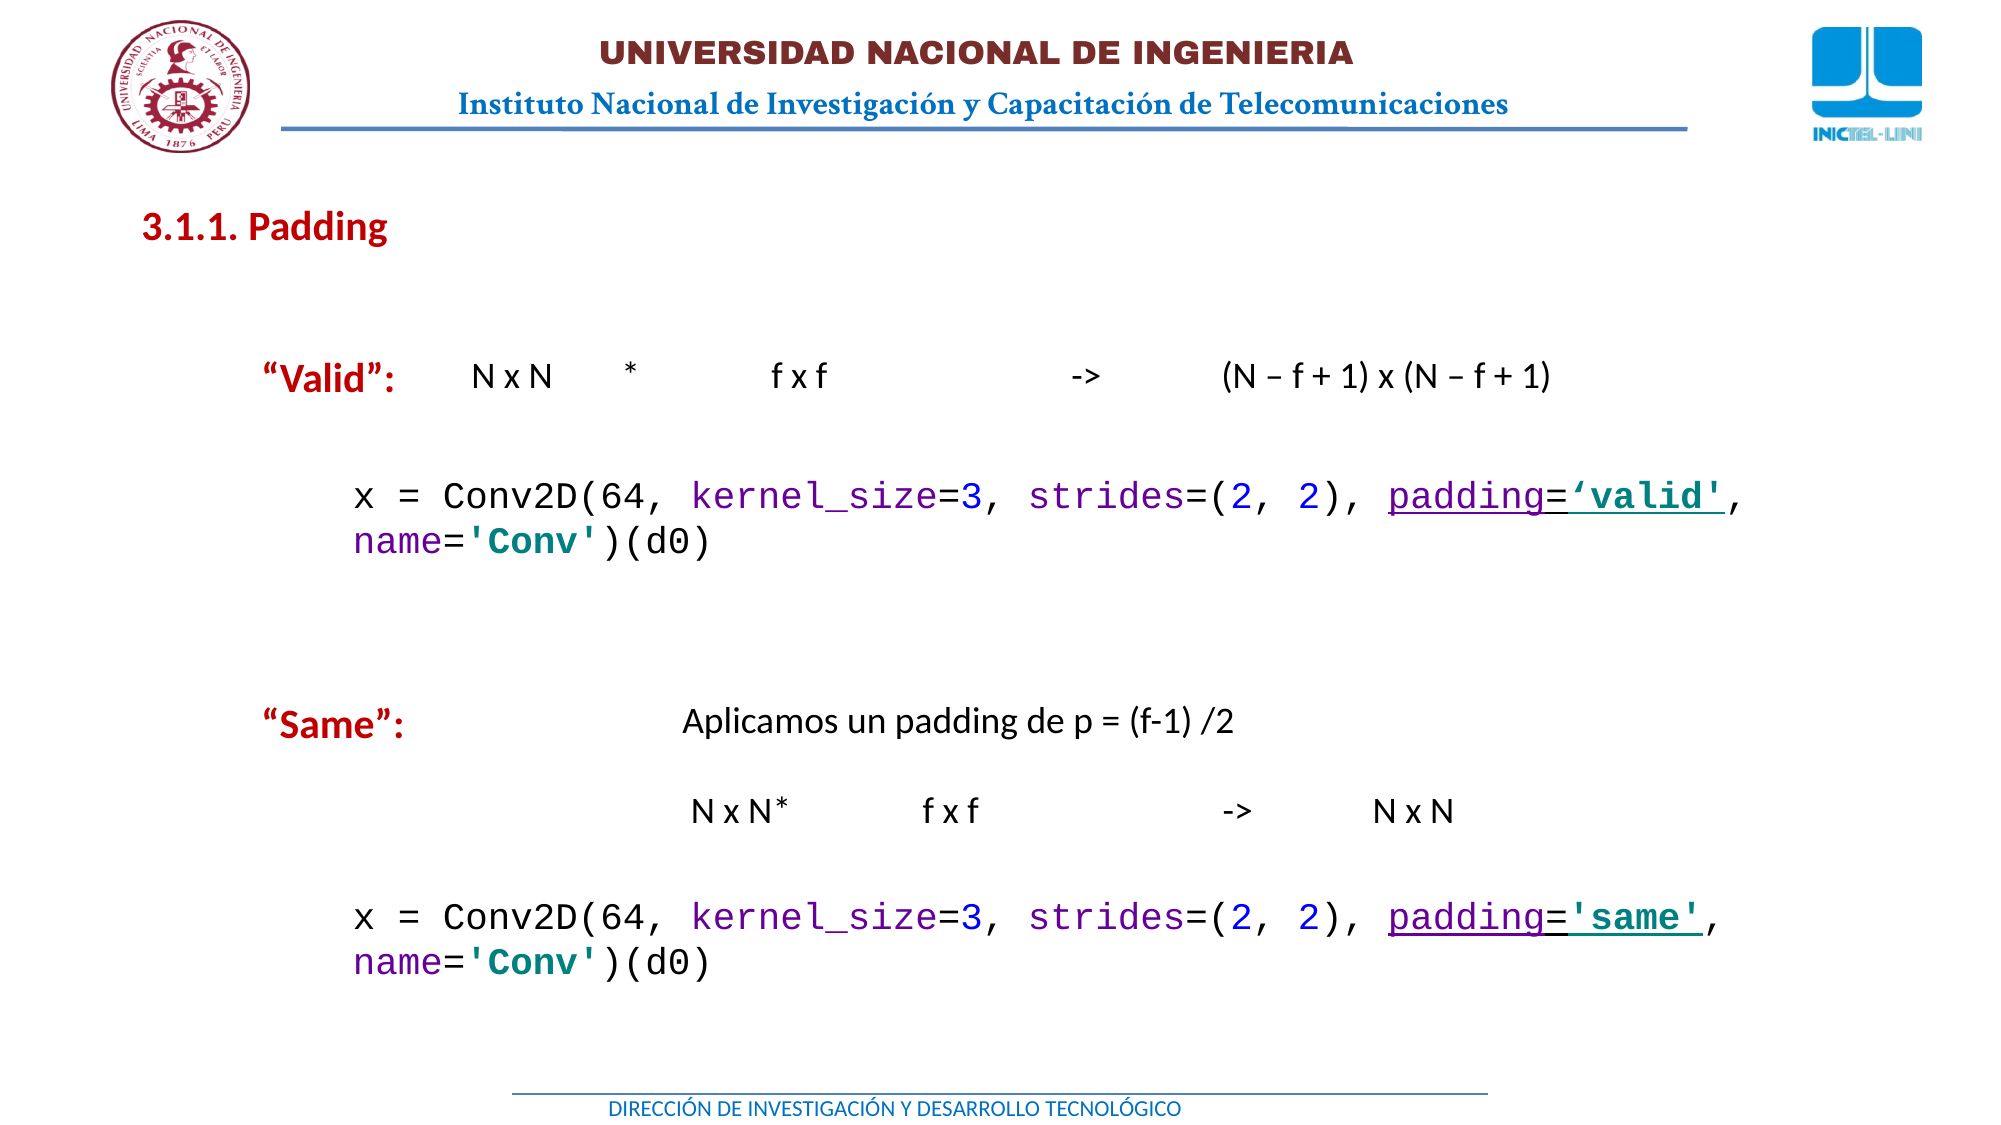

3.1.1. Padding
“Valid”:
N x N	*	f x f		->  	(N – f + 1) x (N – f + 1)
x = Conv2D(64, kernel_size=3, strides=(2, 2), padding=‘valid', name='Conv')(d0)
“Same”:
	       Aplicamos un padding de p = (f-1) /2

	        N x N	*	f x f		->  	N x N
x = Conv2D(64, kernel_size=3, strides=(2, 2), padding='same', name='Conv')(d0)